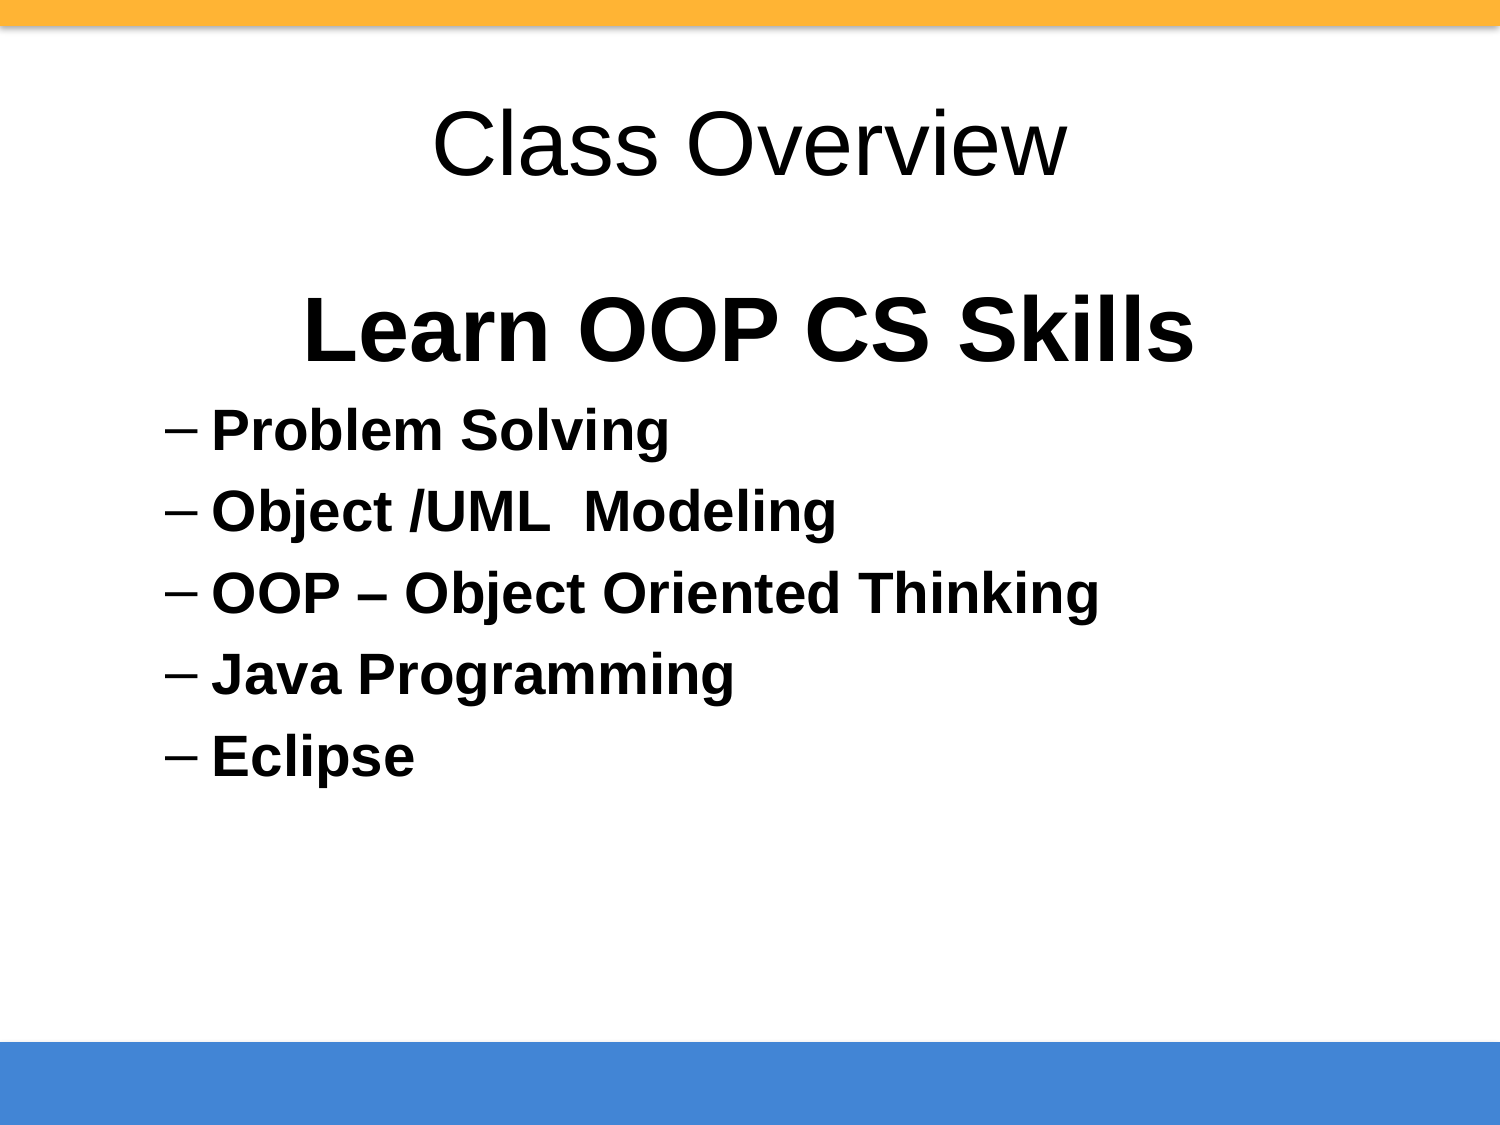

# Class Overview
Learn OOP CS Skills
Problem Solving
Object /UML  Modeling
OOP – Object Oriented Thinking
Java Programming
Eclipse